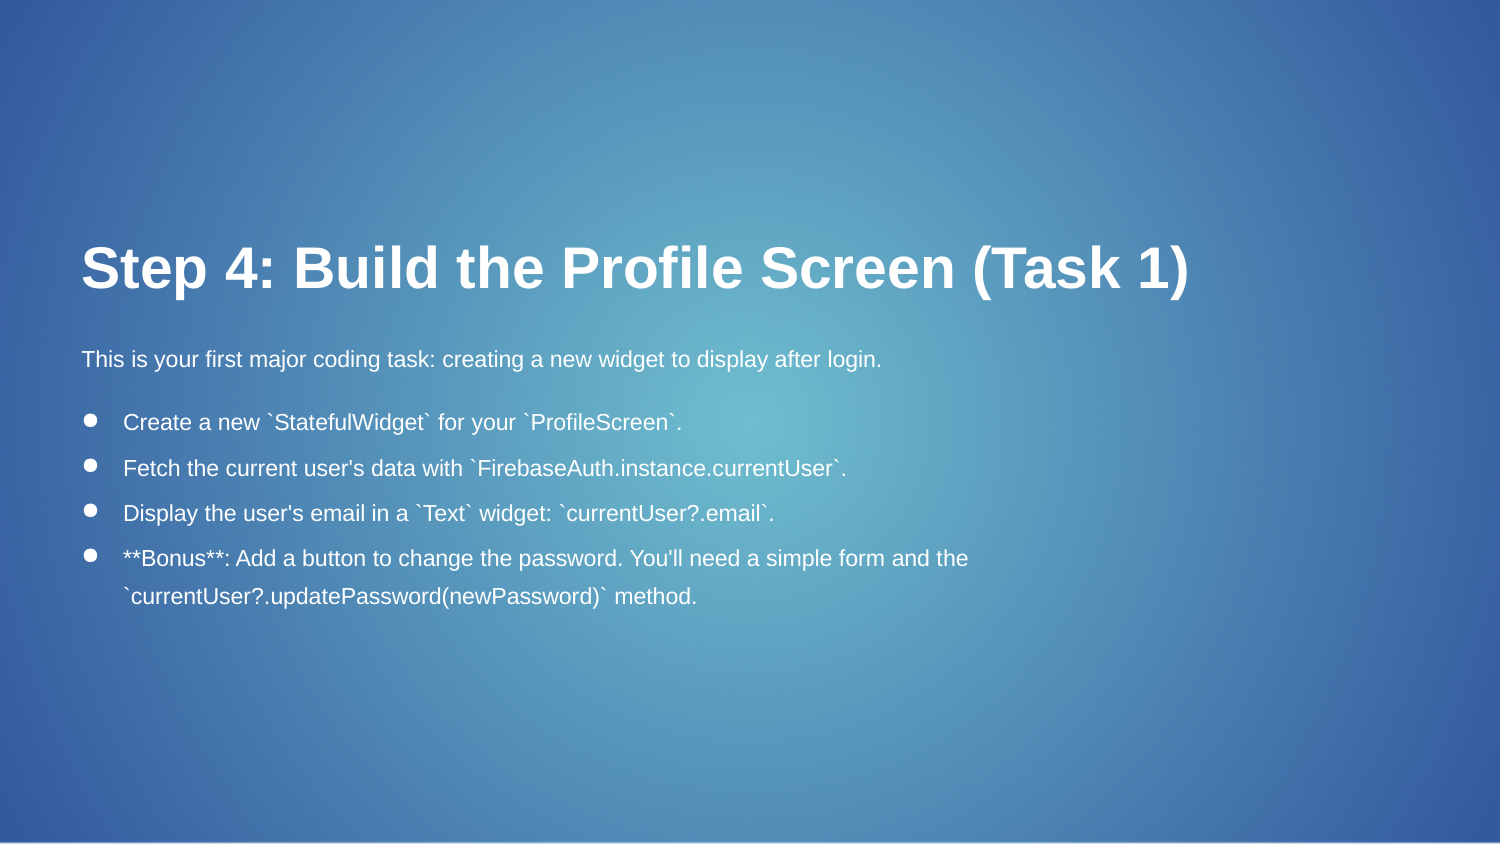

Step 4: Build the Profile Screen (Task 1)
This is your first major coding task: creating a new widget to display after login.
Create a new `StatefulWidget` for your `ProfileScreen`.
Fetch the current user's data with `FirebaseAuth.instance.currentUser`.
Display the user's email in a `Text` widget: `currentUser?.email`.
**Bonus**: Add a button to change the password. You'll need a simple form and the `currentUser?.updatePassword(newPassword)` method.